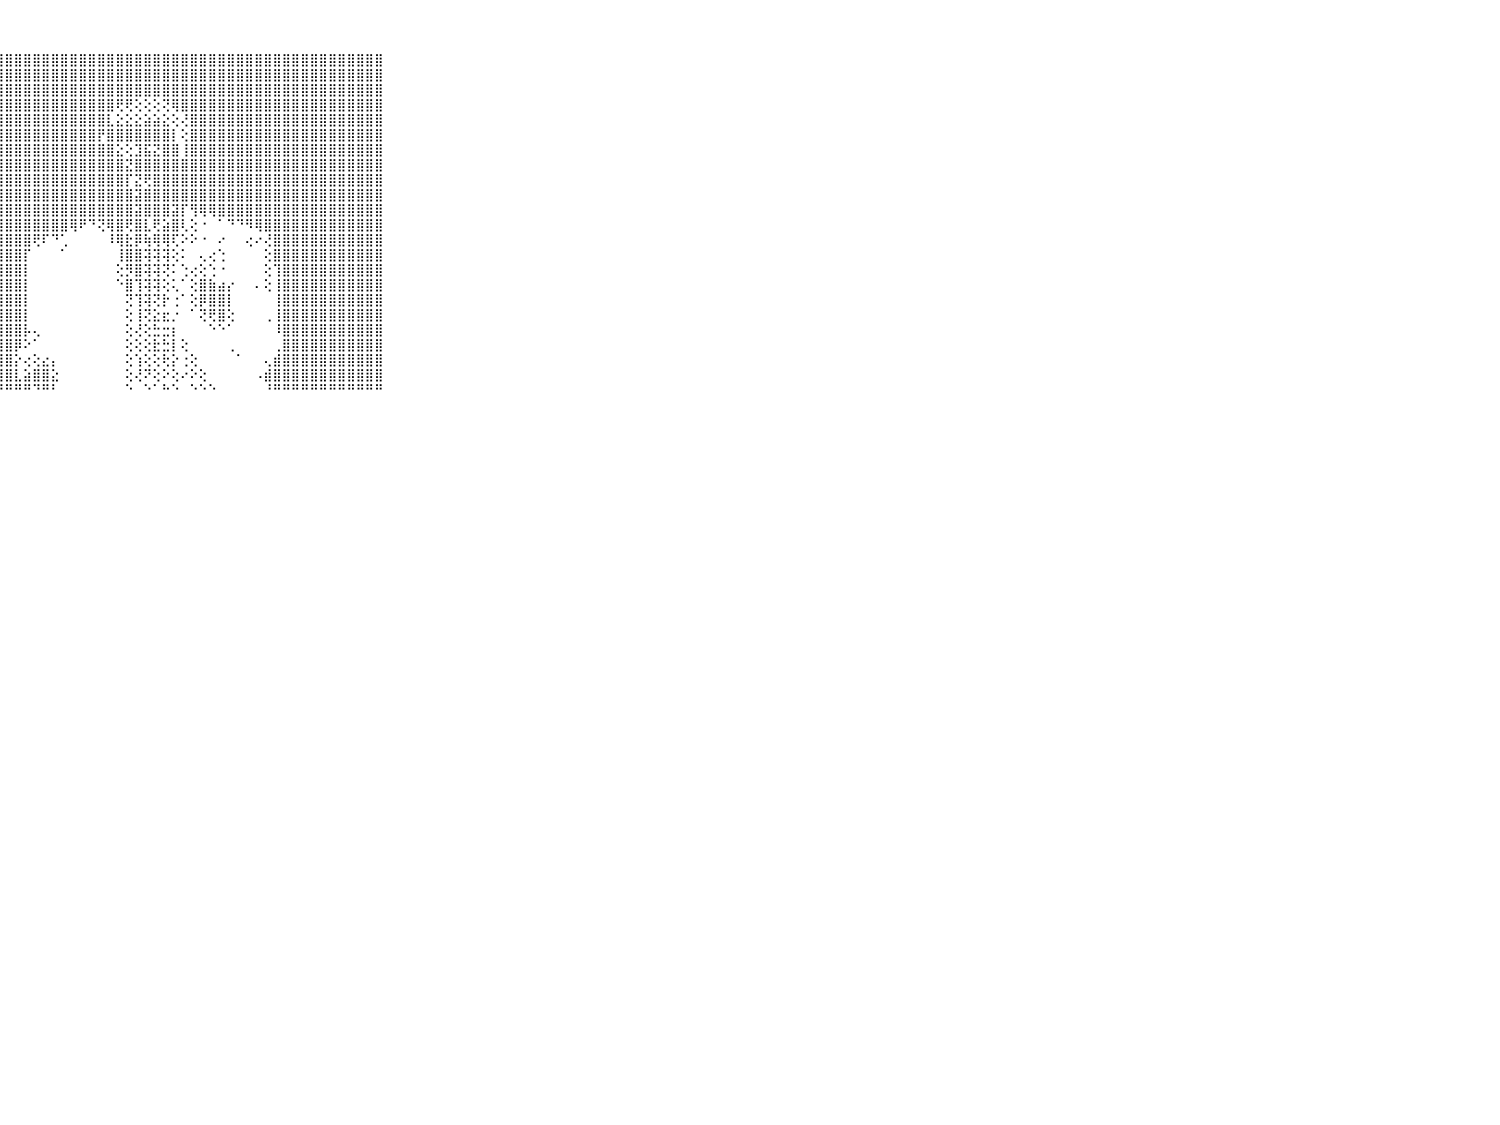

⠀⠀⠀⠀⠀⠀⠀⠀⠀⠀⠀⣿⣿⣿⣿⣿⣿⣿⣿⣿⣿⣿⣿⣿⣿⣿⣿⣿⣿⣿⣿⣿⣿⣿⣿⣿⣿⣿⣿⣿⣿⣿⣿⣿⣿⣿⣿⣿⣿⣿⣿⣿⣿⣿⣿⣿⣿⣿⣿⣿⣿⣿⣿⣿⣿⣿⣿⣿⣿⠀⠀⠀⠀⠀⠀⠀⠀⠀⠀⠀⠀
⠀⠀⠀⠀⠀⠀⠀⠀⠀⠀⠀⣿⣿⣿⣿⣿⣿⣿⣿⣿⣿⣿⣿⣿⣿⣿⣿⣿⣿⣿⣿⣿⣿⣿⣿⣿⣿⣿⣿⣿⣿⣿⣿⣿⣿⣿⣿⣿⣿⣿⣿⣿⣿⣿⣿⣿⣿⣿⣿⣿⣿⣿⣿⣿⣿⣿⣿⣿⣿⠀⠀⠀⠀⠀⠀⠀⠀⠀⠀⠀⠀
⠀⠀⠀⠀⠀⠀⠀⠀⠀⠀⠀⣿⣿⣿⣿⣿⣿⣿⣿⣿⣿⣿⣿⣿⣿⣿⣿⣿⣿⣿⣿⣿⣿⣿⣿⣿⣿⣿⣿⣿⣿⣿⣿⣿⣿⣿⣿⣿⣿⣿⣿⣿⣿⣿⣿⣿⣿⣿⣿⣿⣿⣿⣿⣿⣿⣿⣿⣿⣿⠀⠀⠀⠀⠀⠀⠀⠀⠀⠀⠀⠀
⠀⠀⠀⠀⠀⠀⠀⠀⠀⠀⠀⣿⣿⣿⣿⣿⣿⣿⣿⣿⣿⣿⣿⣿⣿⣿⣿⣿⣿⣿⣿⣿⣿⣿⣿⣿⣿⣿⣿⣿⢟⢟⢕⢕⢕⢝⢿⣿⣿⣿⣿⣿⣿⣿⣿⣿⣿⣿⣿⣿⣿⣿⣿⣿⣿⣿⣿⣿⣿⠀⠀⠀⠀⠀⠀⠀⠀⠀⠀⠀⠀
⠀⠀⠀⠀⠀⠀⠀⠀⠀⠀⠀⣿⣿⣿⣿⣿⣿⣿⣿⣿⣿⣿⣿⣿⣿⣿⣿⣿⣿⣿⣿⣿⣿⣿⣿⣿⣿⣿⣿⣇⣕⣕⣕⣵⣵⣕⢕⢜⣿⣿⣿⣿⣿⣿⣿⣿⣿⣿⣿⣿⣿⣿⣿⣿⣿⣿⣿⣿⣿⠀⠀⠀⠀⠀⠀⠀⠀⠀⠀⠀⠀
⠀⠀⠀⠀⠀⠀⠀⠀⠀⠀⠀⣿⣿⣿⣿⣿⣿⣿⣿⣿⣿⣿⣿⣿⣿⣿⣿⣿⣿⣿⣿⣿⣿⣿⣿⣿⣿⣿⡟⣿⣿⣿⣿⣿⣿⣿⡇⢕⣿⣿⣿⣿⣿⣿⣿⣿⣿⣿⣿⣿⣿⣿⣿⣿⣿⣿⣿⣿⣿⠀⠀⠀⠀⠀⠀⠀⠀⠀⠀⠀⠀
⠀⠀⠀⠀⠀⠀⠀⠀⠀⠀⠀⣿⣿⣿⣿⣿⣿⣿⣿⣿⣿⣿⣿⣿⣿⣿⣿⣿⣿⣿⣿⣿⣿⣿⣿⣿⣿⣿⣿⣿⣕⢕⣹⣯⣝⣿⣿⢸⣿⣿⣿⣿⣿⣿⣿⣿⣿⣿⣿⣿⣿⣿⣿⣿⣿⣿⣿⣿⣿⠀⠀⠀⠀⠀⠀⠀⠀⠀⠀⠀⠀
⠀⠀⠀⠀⠀⠀⠀⠀⠀⠀⠀⣿⣿⣿⣿⣿⣿⣿⣿⣿⣿⣿⣿⣿⣿⣿⣿⣿⣿⣿⣿⣿⣿⣿⣿⣿⣿⣿⣿⣿⣿⣝⣿⣿⣿⣿⣿⣿⣿⣿⣿⣿⣿⣿⣿⣿⣿⣿⣿⣿⣿⣿⣿⣿⣿⣿⣿⣿⣿⠀⠀⠀⠀⠀⠀⠀⠀⠀⠀⠀⠀
⠀⠀⠀⠀⠀⠀⠀⠀⠀⠀⠀⣿⣿⣿⣿⣿⣿⣿⣿⣿⣿⣿⣿⣿⣿⣿⣿⣿⣿⣿⣿⣿⣿⣿⣿⣿⣿⣿⣿⣿⣿⡏⣝⢟⣿⣿⣿⣿⣿⣿⣿⣿⣿⣿⣿⣿⣿⣿⣿⣿⣿⣿⣿⣿⣿⣿⣿⣿⣿⠀⠀⠀⠀⠀⠀⠀⠀⠀⠀⠀⠀
⠀⠀⠀⠀⠀⠀⠀⠀⠀⠀⠀⣿⣿⣿⣿⣿⣿⣿⣿⣿⣿⣿⣿⣿⣿⣿⣿⣿⣿⣿⣿⣿⣿⣿⣿⣿⣿⣿⣿⣿⣿⣿⣽⣿⣿⣿⣿⣿⣿⣿⣿⣿⣿⣿⣿⣿⣿⣿⣿⣿⣿⣿⣿⣿⣿⣿⣿⣿⣿⠀⠀⠀⠀⠀⠀⠀⠀⠀⠀⠀⠀
⠀⠀⠀⠀⠀⠀⠀⠀⠀⠀⠀⣿⣿⣿⣿⣿⣿⣿⣿⣿⣿⣿⣿⣿⣿⣿⣿⣿⣿⣿⣿⣿⣿⣿⣿⣿⣿⣿⣿⣿⣿⣿⣽⣿⣿⣿⣽⡏⢻⢿⢿⣿⣿⣿⣿⣿⣿⣿⣿⣿⣿⣿⣿⣿⣿⣿⣿⣿⣿⠀⠀⠀⠀⠀⠀⠀⠀⠀⠀⠀⠀
⠀⠀⠀⠀⠀⠀⠀⠀⠀⠀⠀⣿⣿⣿⣿⣿⣿⣿⣿⣿⣿⣿⣿⣿⣿⣿⣿⣿⣿⣿⣿⣿⣿⣿⣿⢿⠟⠙⢝⢿⣿⢟⣿⣇⢟⣵⣿⢇⢕⠐⠀⠁⠙⠙⠻⢿⣿⣿⣿⣿⣿⣿⣿⣿⣿⣿⣿⣿⣿⠀⠀⠀⠀⠀⠀⠀⠀⠀⠀⠀⠀
⠀⠀⠀⠀⠀⠀⠀⠀⠀⠀⠀⣿⣿⣿⣿⣿⣿⣿⣿⣿⣿⣿⣿⣿⣿⣿⣿⣿⣿⣿⣿⢟⠏⠙⢁⠀⠀⠀⠀⠸⢿⣗⡿⢷⢿⢿⢏⠕⠕⠐⠀⠔⠀⠀⢔⠔⢜⣿⣿⣿⣿⣿⣿⣿⣿⣿⣿⣿⣿⠀⠀⠀⠀⠀⠀⠀⠀⠀⠀⠀⠀
⠀⠀⠀⠀⠀⠀⠀⠀⠀⠀⠀⣿⣿⣿⣿⣿⣿⣿⣿⣿⣿⣿⣿⣿⣿⣿⣿⣿⣿⣿⡏⠀⠀⠀⠁⠀⠀⠀⠀⠀⢸⣿⣿⢽⢽⢽⢕⠅⠀⢄⢔⢑⠀⠀⠀⠀⢕⣿⣿⣿⣿⣿⣿⣿⣿⣿⣿⣿⣿⠀⠀⠀⠀⠀⠀⠀⠀⠀⠀⠀⠀
⠀⠀⠀⠀⠀⠀⠀⠀⠀⠀⠀⣿⣿⣿⣿⣿⣿⣿⣿⣿⣿⣿⣿⣿⣿⣿⣿⣿⣿⣿⡇⠀⠀⠀⠀⠀⠀⠀⠀⠀⢕⡻⣿⢽⢽⢝⠅⢑⢔⢕⢑⠐⠀⠀⠀⠀⢕⢹⣿⣿⣿⣿⣿⣿⣿⣿⣿⣿⣿⠀⠀⠀⠀⠀⠀⠀⠀⠀⠀⠀⠀
⠀⠀⠀⠀⠀⠀⠀⠀⠀⠀⠀⣿⣿⣿⣿⣿⣿⣿⣿⣿⣿⣿⣿⣿⣿⣿⣿⣿⣿⣿⡇⠀⠀⠀⠀⠀⠀⠀⠀⠀⠑⣿⢹⢽⢽⢕⢅⠁⢕⣿⣷⣴⡔⠀⠀⠄⢕⢸⣿⣿⣿⣿⣿⣿⣿⣿⣿⣿⣿⠀⠀⠀⠀⠀⠀⠀⠀⠀⠀⠀⠀
⠀⠀⠀⠀⠀⠀⠀⠀⠀⠀⠀⣿⣿⣿⣿⣿⣿⣿⣿⣿⣿⣿⣿⣿⣿⣿⣿⣿⣿⣿⡇⠀⠀⠀⠀⠀⠀⠀⠀⠀⠀⢝⢹⢽⢝⡗⢐⠁⢕⡿⣿⣿⡇⠀⠀⠀⠀⢸⣿⣿⣿⣿⣿⣿⣿⣿⣿⣿⣿⠀⠀⠀⠀⠀⠀⠀⠀⠀⠀⠀⠀
⠀⠀⠀⠀⠀⠀⠀⠀⠀⠀⠀⣿⣿⣿⣿⣿⣿⣿⣿⣿⣿⣿⣿⣿⣿⣿⣿⣿⣿⣿⡇⠀⠀⠀⠀⠀⠀⠀⠀⠀⠀⢕⢸⢝⣕⣖⡐⠀⠁⢝⢟⣿⢕⠀⠀⠀⢀⢸⣿⣿⣿⣿⣿⣿⣿⣿⣿⣿⣿⠀⠀⠀⠀⠀⠀⠀⠀⠀⠀⠀⠀
⠀⠀⠀⠀⠀⠀⠀⠀⠀⠀⠀⣿⣿⣿⣿⣿⣿⣿⣿⣿⣿⣿⣿⣿⣿⣿⣿⣿⣿⣿⡧⢄⠀⠀⠀⠀⠀⠀⠀⠀⠀⢕⢜⢕⣓⣒⡆⠀⠀⠀⠑⠑⠁⠀⠀⠀⠀⠸⣿⣿⣿⣿⣿⣿⣿⣿⣿⣿⣿⠀⠀⠀⠀⠀⠀⠀⠀⠀⠀⠀⠀
⠀⠀⠀⠀⠀⠀⠀⠀⠀⠀⠀⣿⣿⣿⣿⣿⣿⣿⣿⣿⣿⣿⣿⣿⣿⣿⣿⣿⣿⡿⠕⠁⠀⠀⠀⠀⠀⠀⠀⠀⠀⢕⢕⢕⣗⣓⡇⢕⠀⠀⠀⠀⢀⠀⠀⠀⠀⢀⣿⣿⣿⣿⣿⣿⣿⣿⣿⣿⣿⠀⠀⠀⠀⠀⠀⠀⠀⠀⠀⠀⠀
⠀⠀⠀⠀⠀⠀⠀⠀⠀⠀⠀⣿⣿⣿⣿⣿⣿⣿⣿⣿⣿⣿⣿⣿⣿⣿⣿⣿⣿⡕⢔⢕⣔⡄⠀⠀⠀⠀⠀⠀⠀⢕⢱⢕⢕⢗⡕⢐⢕⠀⠀⠀⠀⠁⠀⠀⢄⣾⣿⣿⣿⣿⣿⣿⣿⣿⣿⣿⣿⠀⠀⠀⠀⠀⠀⠀⠀⠀⠀⠀⠀
⠀⠀⠀⠀⠀⠀⠀⠀⠀⠀⠀⣿⣿⣿⣿⣿⣿⣿⣿⣿⣿⣿⣿⣿⣿⣿⣿⣿⣿⣇⣵⣿⣿⣕⠀⠀⠀⠀⠀⠀⠀⢕⢜⠝⢕⠕⢕⠔⠕⢕⠀⠀⠀⠀⠀⠠⣾⣿⣿⣿⣿⣿⣿⣿⣿⣿⣿⣿⣿⠀⠀⠀⠀⠀⠀⠀⠀⠀⠀⠀⠀
⠀⠀⠀⠀⠀⠀⠀⠀⠀⠀⠀⠛⠛⠛⠛⠛⠛⠛⠛⠛⠛⠛⠛⠛⠛⠛⠛⠛⠛⠛⠛⠙⠛⠃⠀⠀⠀⠀⠀⠀⠀⠑⠀⠑⠁⠓⠑⠀⠑⠑⠑⠀⠀⠀⠀⠀⠘⠛⠛⠛⠛⠛⠛⠛⠛⠛⠛⠛⠛⠀⠀⠀⠀⠀⠀⠀⠀⠀⠀⠀⠀